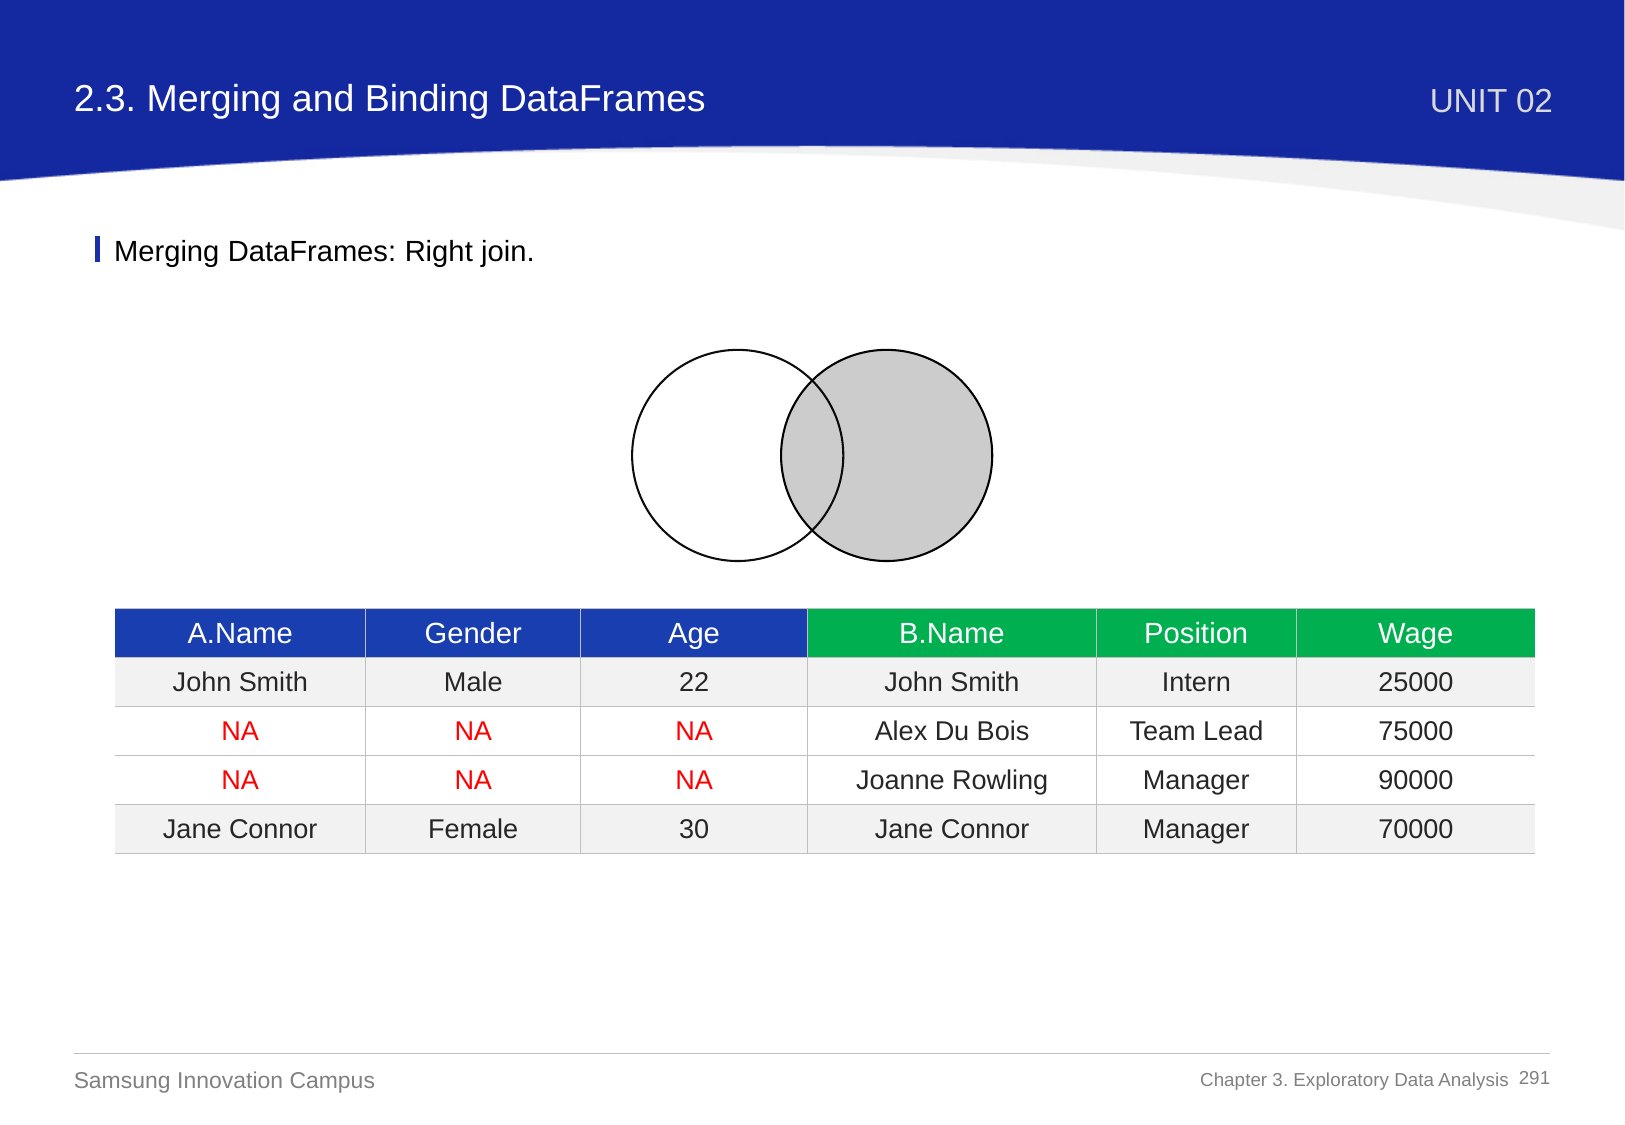

2.3. Merging and Binding DataFrames
UNIT 02
Merging DataFrames: Right join.

| A.Name | Gender | Age | B.Name | Position | Wage |
| --- | --- | --- | --- | --- | --- |
| John Smith | Male | 22 | John Smith | Intern | 25000 |
| NA | NA | NA | Alex Du Bois | Team Lead | 75000 |
| NA | NA | NA | Joanne Rowling | Manager | 90000 |
| Jane Connor | Female | 30 | Jane Connor | Manager | 70000 |